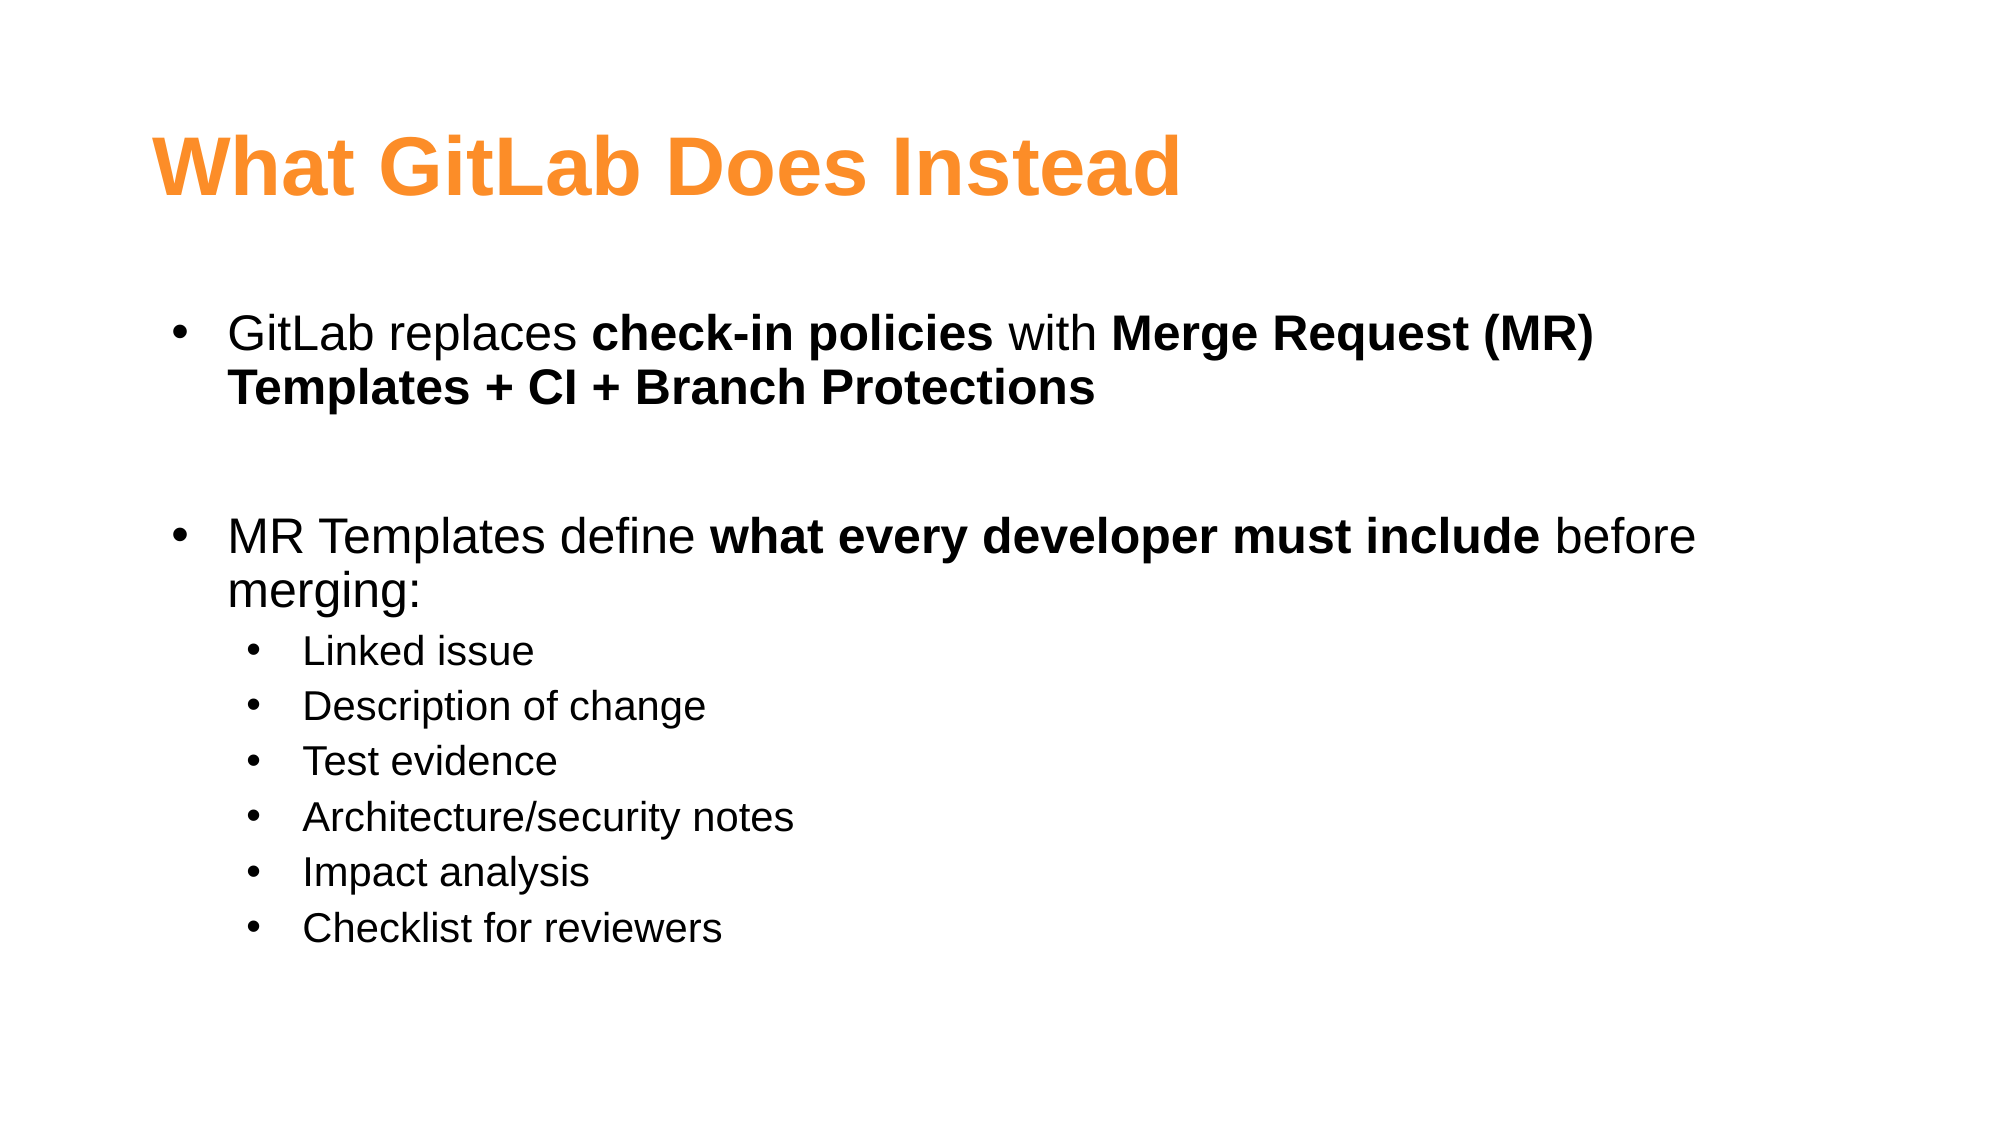

# What GitLab Does Instead
GitLab replaces check-in policies with Merge Request (MR) Templates + CI + Branch Protections

MR Templates define what every developer must include before merging:
Linked issue
Description of change
Test evidence
Architecture/security notes
Impact analysis
Checklist for reviewers